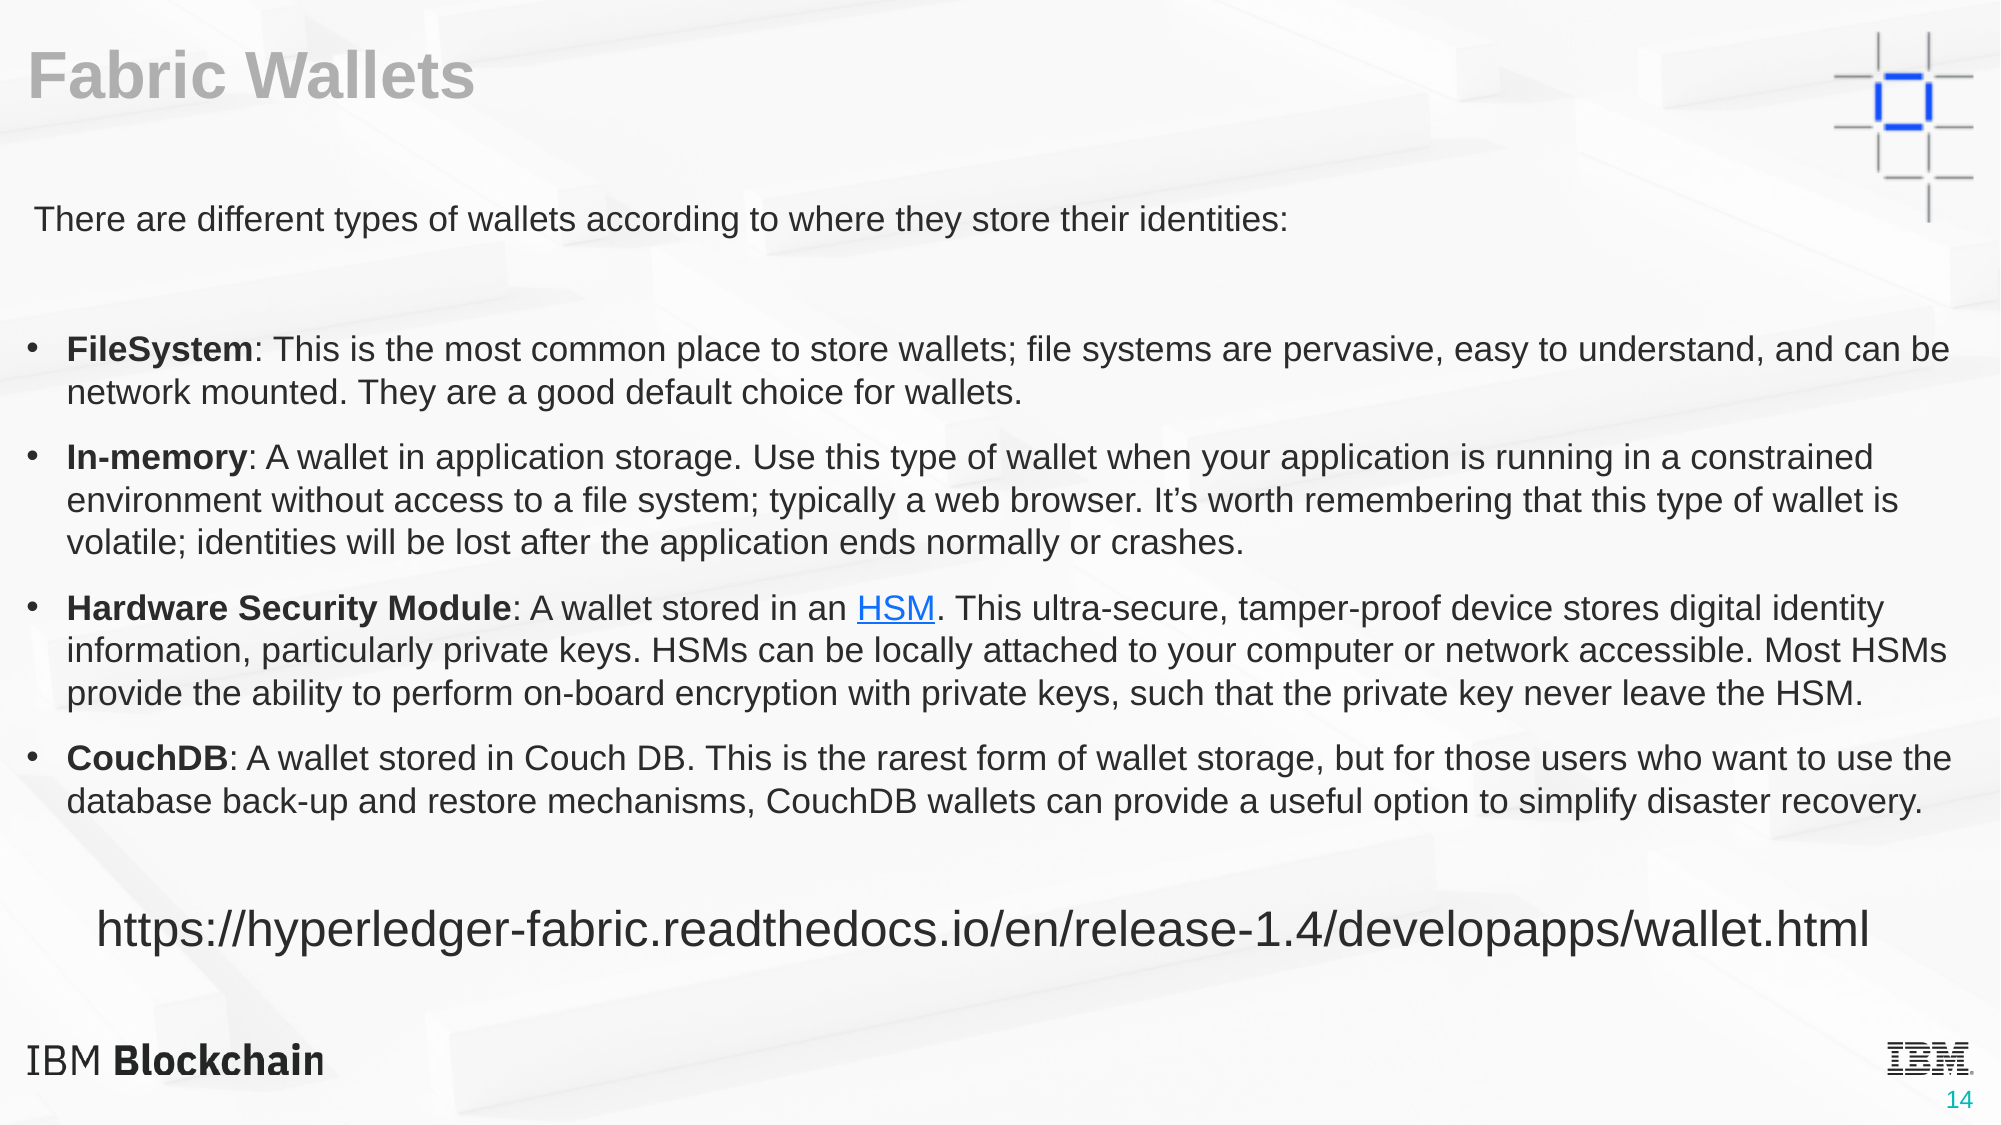

Fabric Wallets
 There are different types of wallets according to where they store their identities:

FileSystem: This is the most common place to store wallets; file systems are pervasive, easy to understand, and can be network mounted. They are a good default choice for wallets.
In-memory: A wallet in application storage. Use this type of wallet when your application is running in a constrained environment without access to a file system; typically a web browser. It’s worth remembering that this type of wallet is volatile; identities will be lost after the application ends normally or crashes.
Hardware Security Module: A wallet stored in an HSM. This ultra-secure, tamper-proof device stores digital identity information, particularly private keys. HSMs can be locally attached to your computer or network accessible. Most HSMs provide the ability to perform on-board encryption with private keys, such that the private key never leave the HSM.
CouchDB: A wallet stored in Couch DB. This is the rarest form of wallet storage, but for those users who want to use the database back-up and restore mechanisms, CouchDB wallets can provide a useful option to simplify disaster recovery.
https://hyperledger-fabric.readthedocs.io/en/release-1.4/developapps/wallet.html